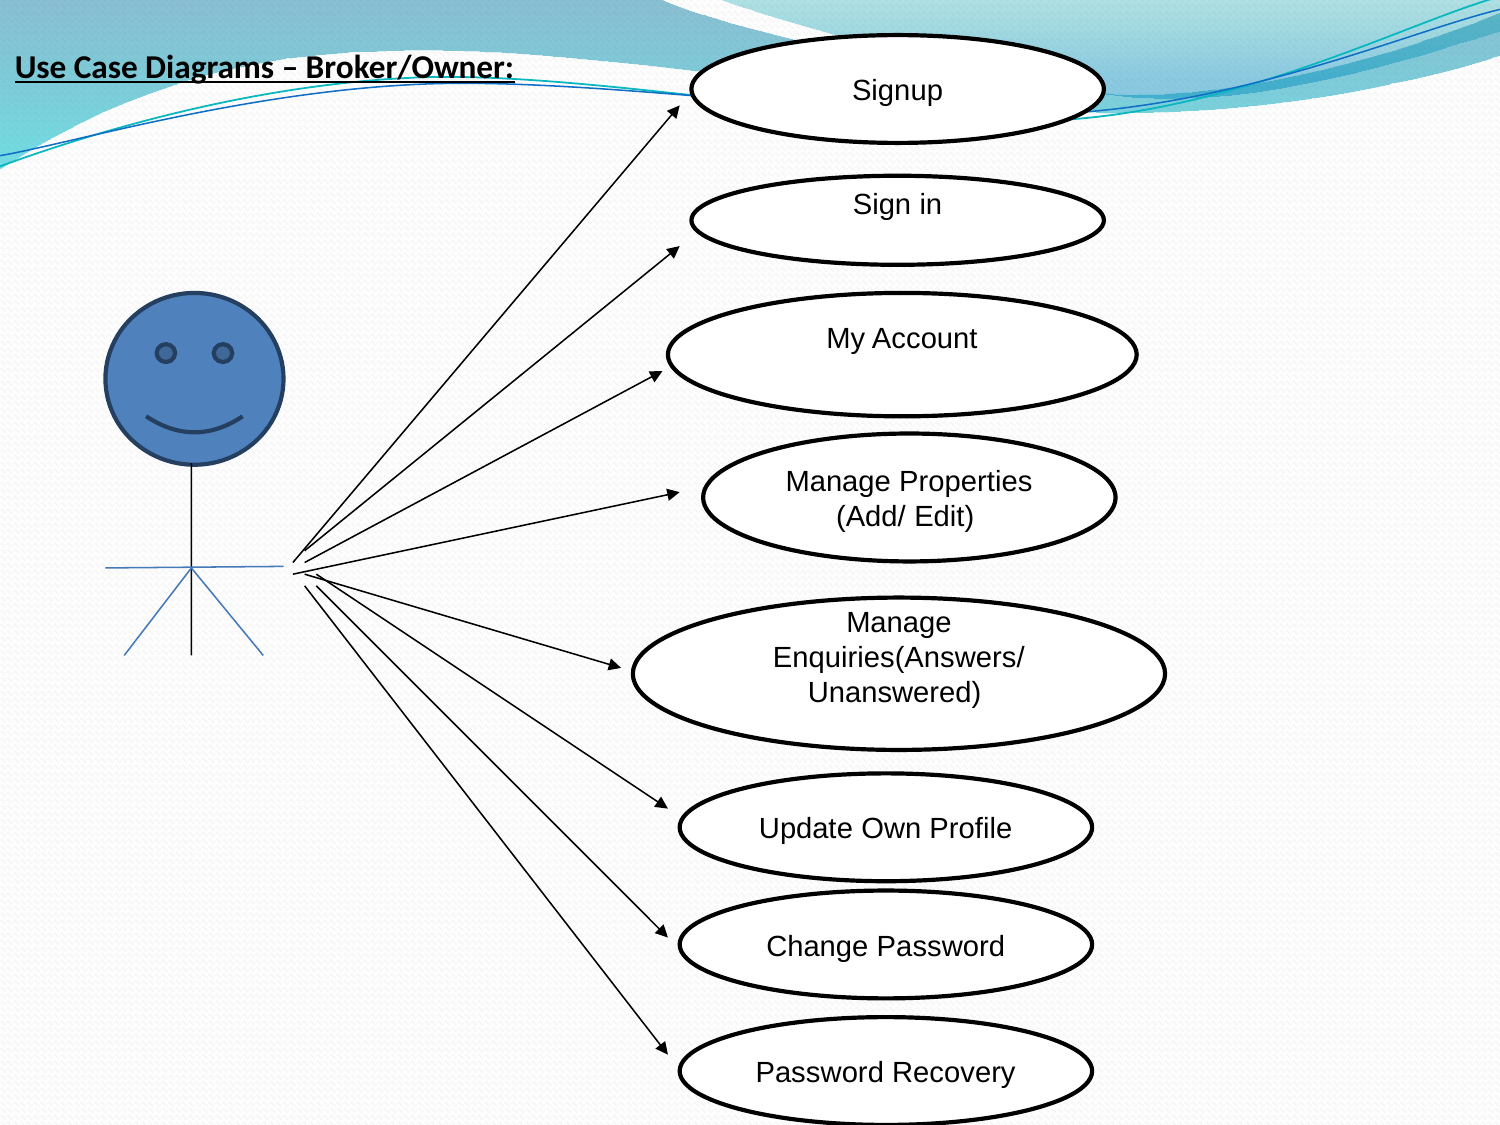

Use Case Diagrams – Broker/Owner:

Signup

Sign in

My Account

Manage Properties (Add/ Edit)

Manage Enquiries(Answers/ Unanswered)

Update Own Profile
Change Password
Password Recovery